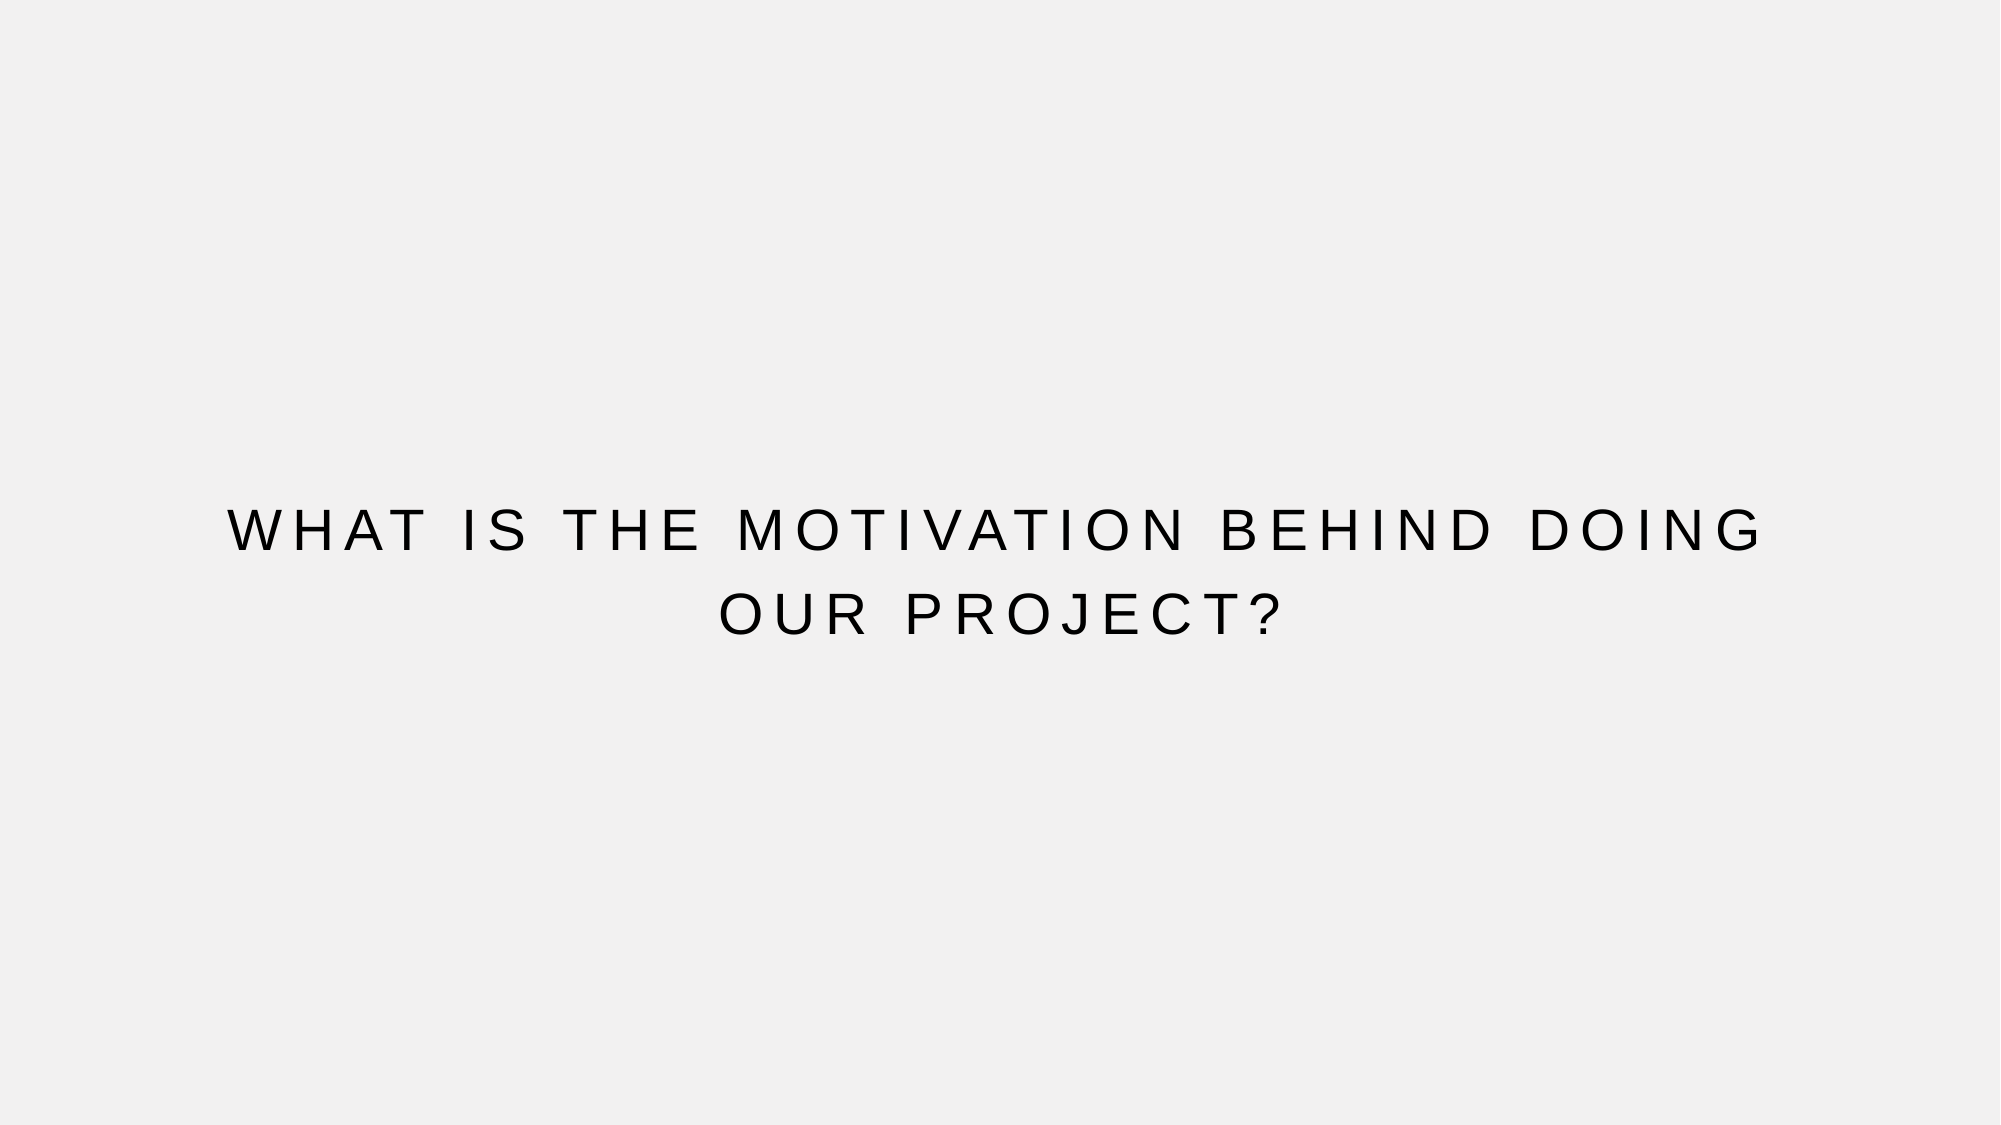

# What is the motivation behind doing our project?